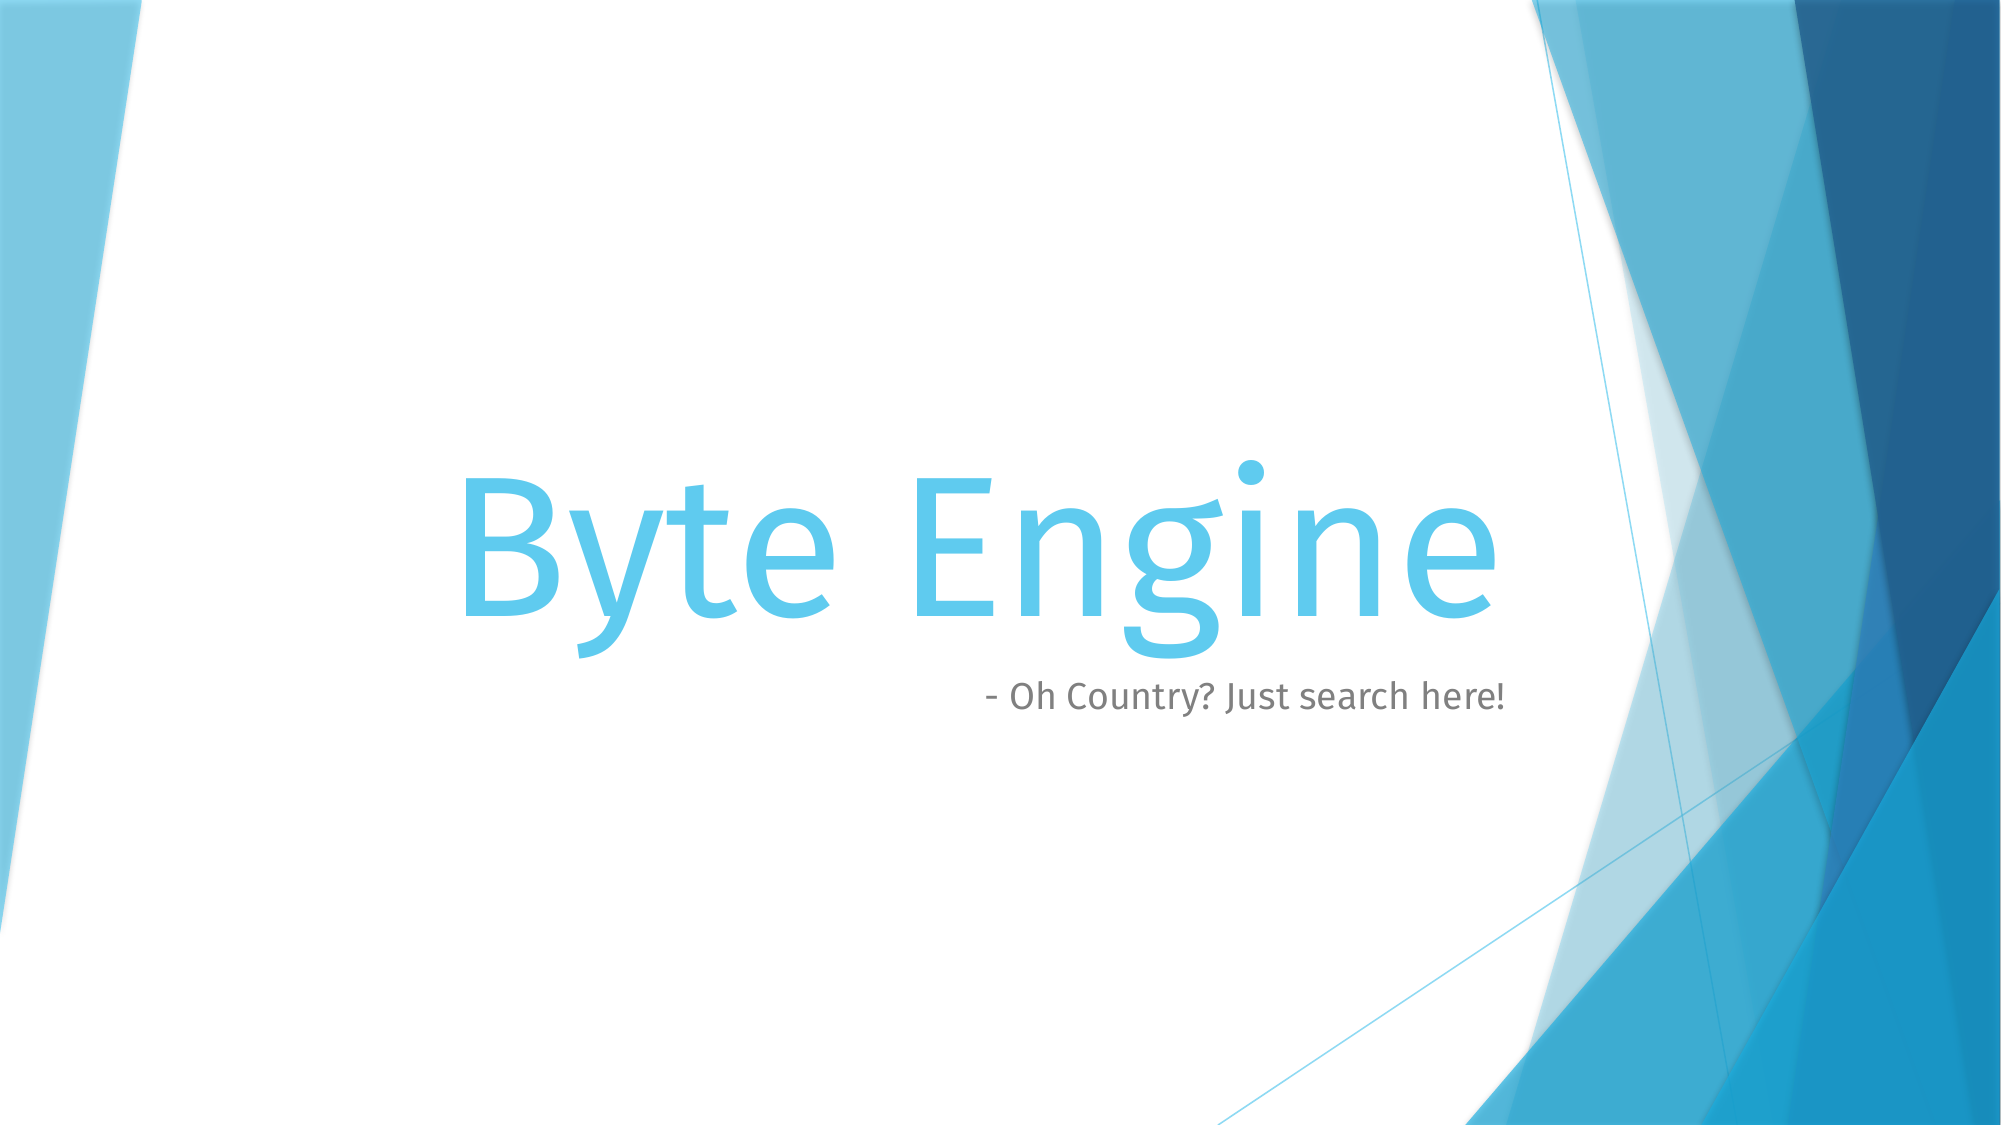

# Byte Engine
- Oh Country? Just search here!